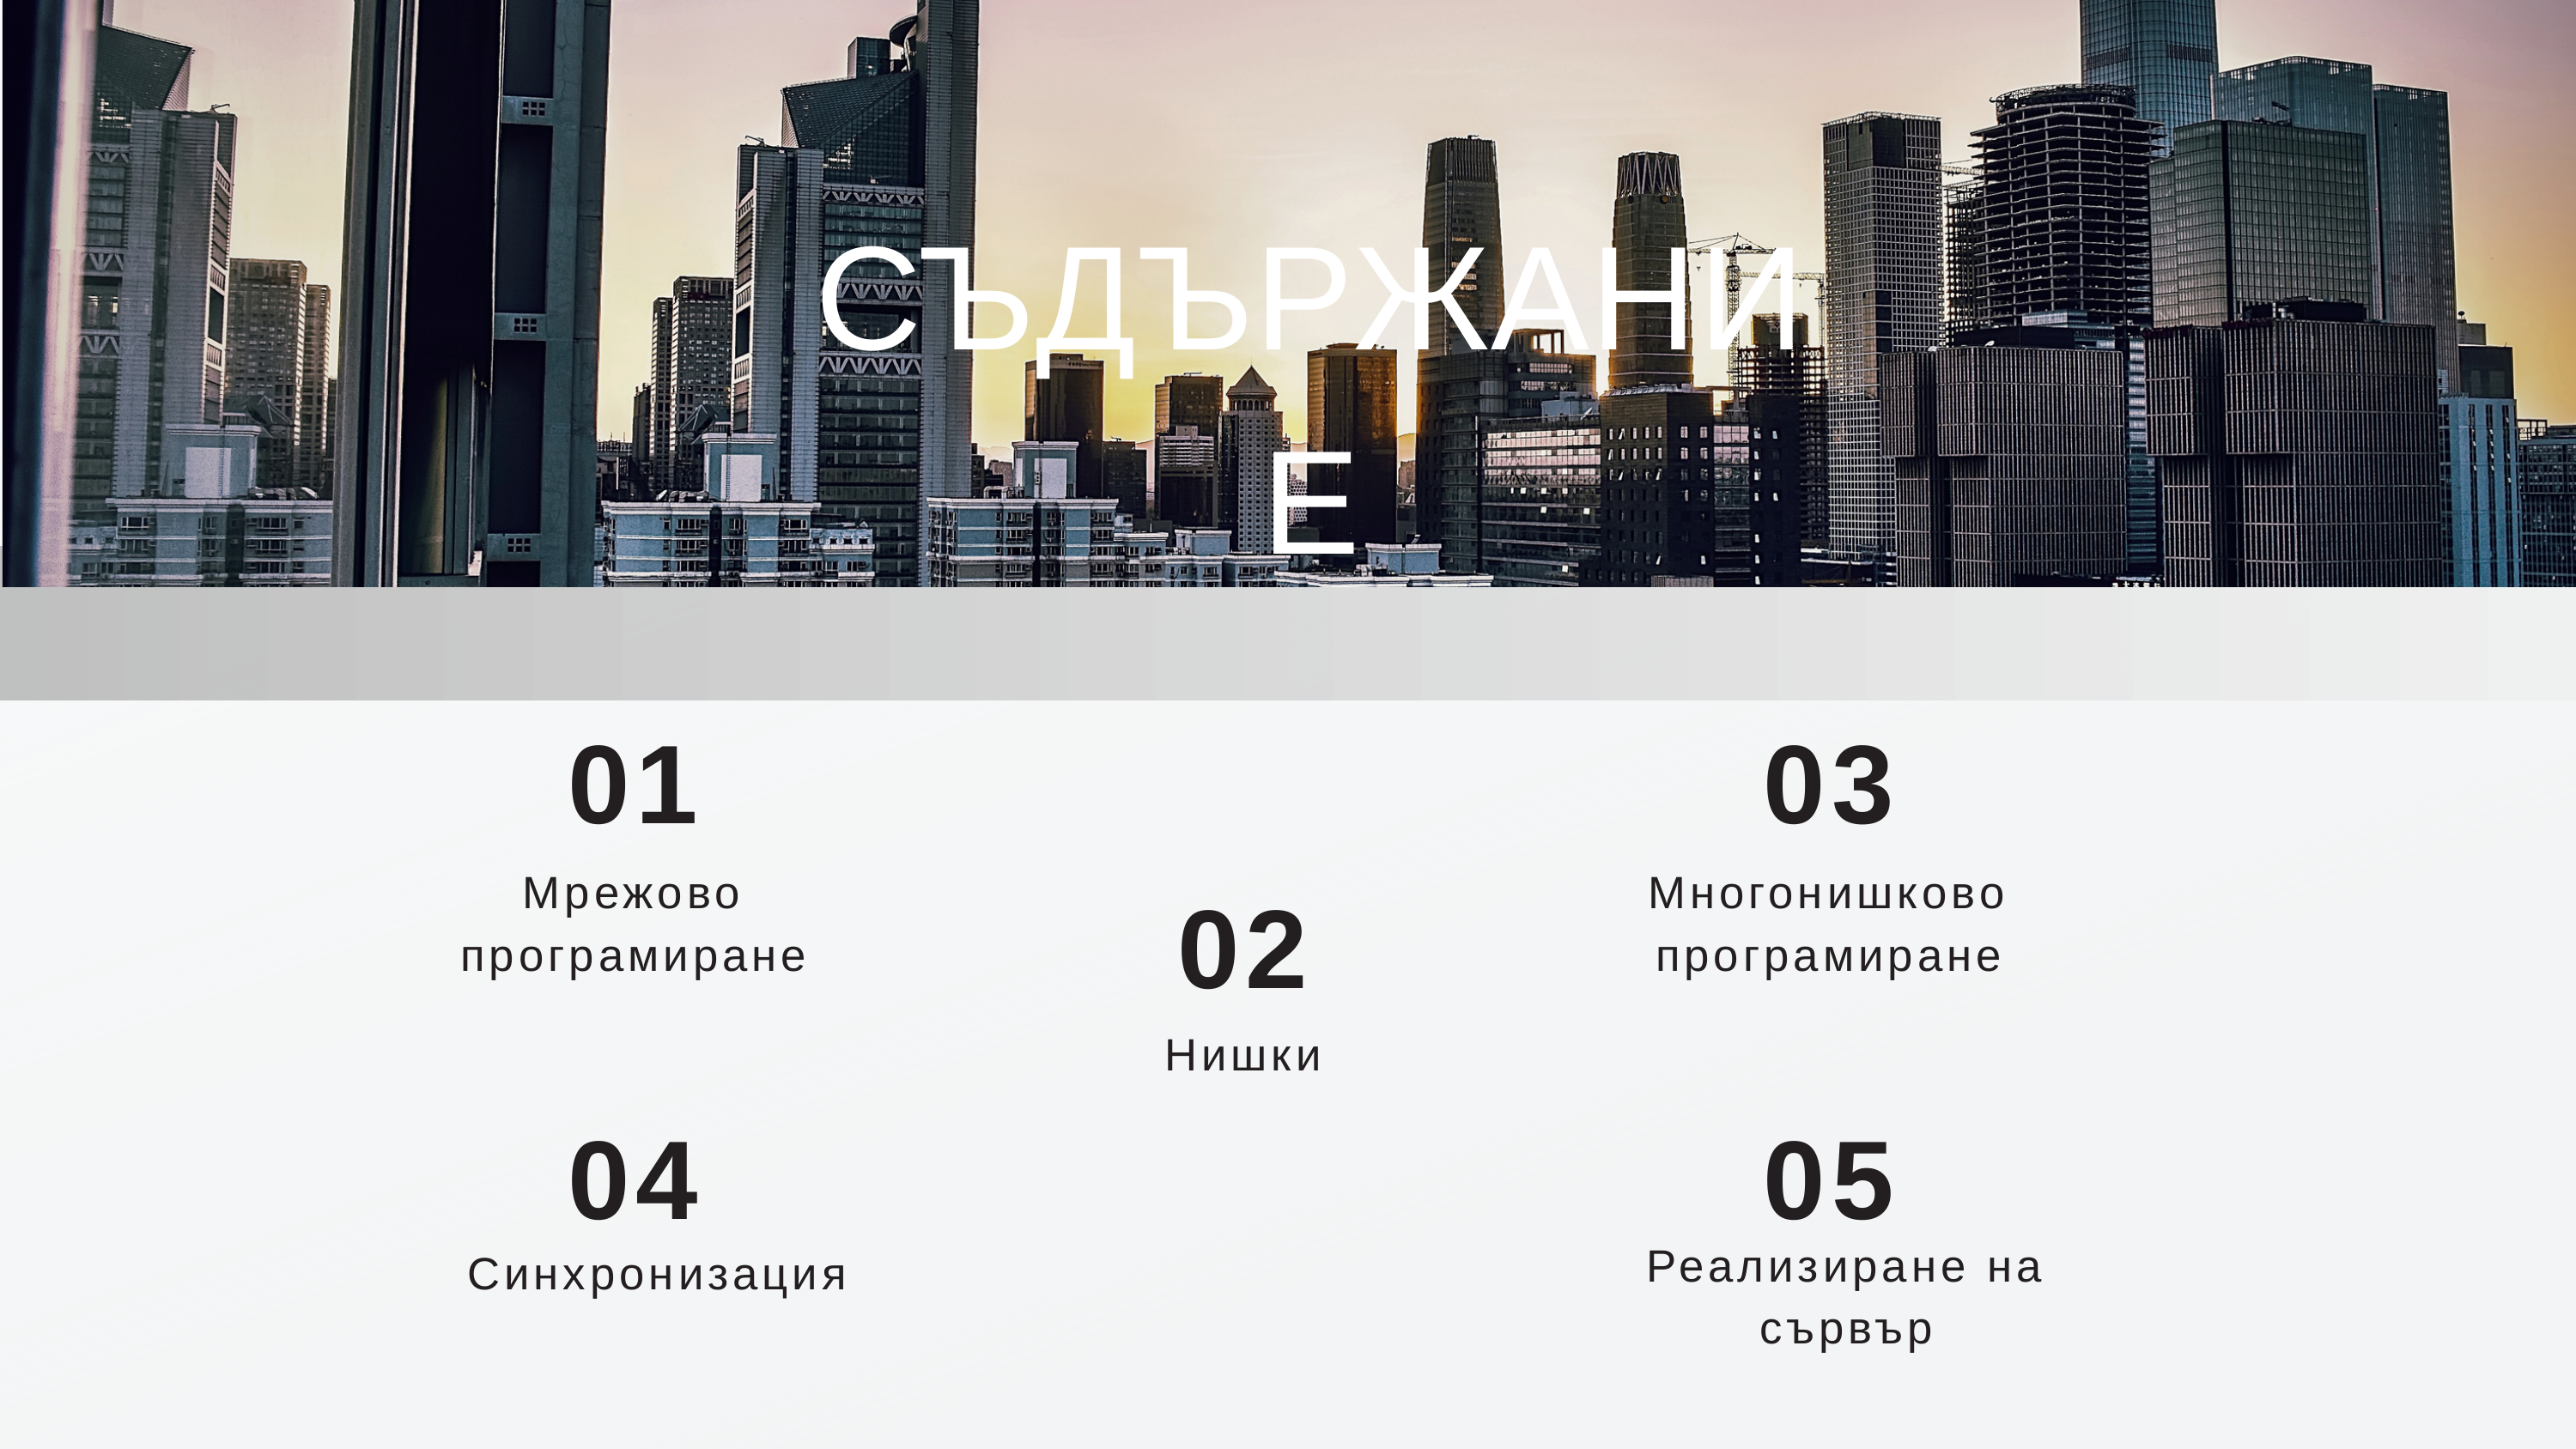

СЪДЪРЖАНИЕ
01
03
Мрежово програмиране
Многонишково програмиране
02
Нишки
04
05
Реализиране на сървър
Синхронизация